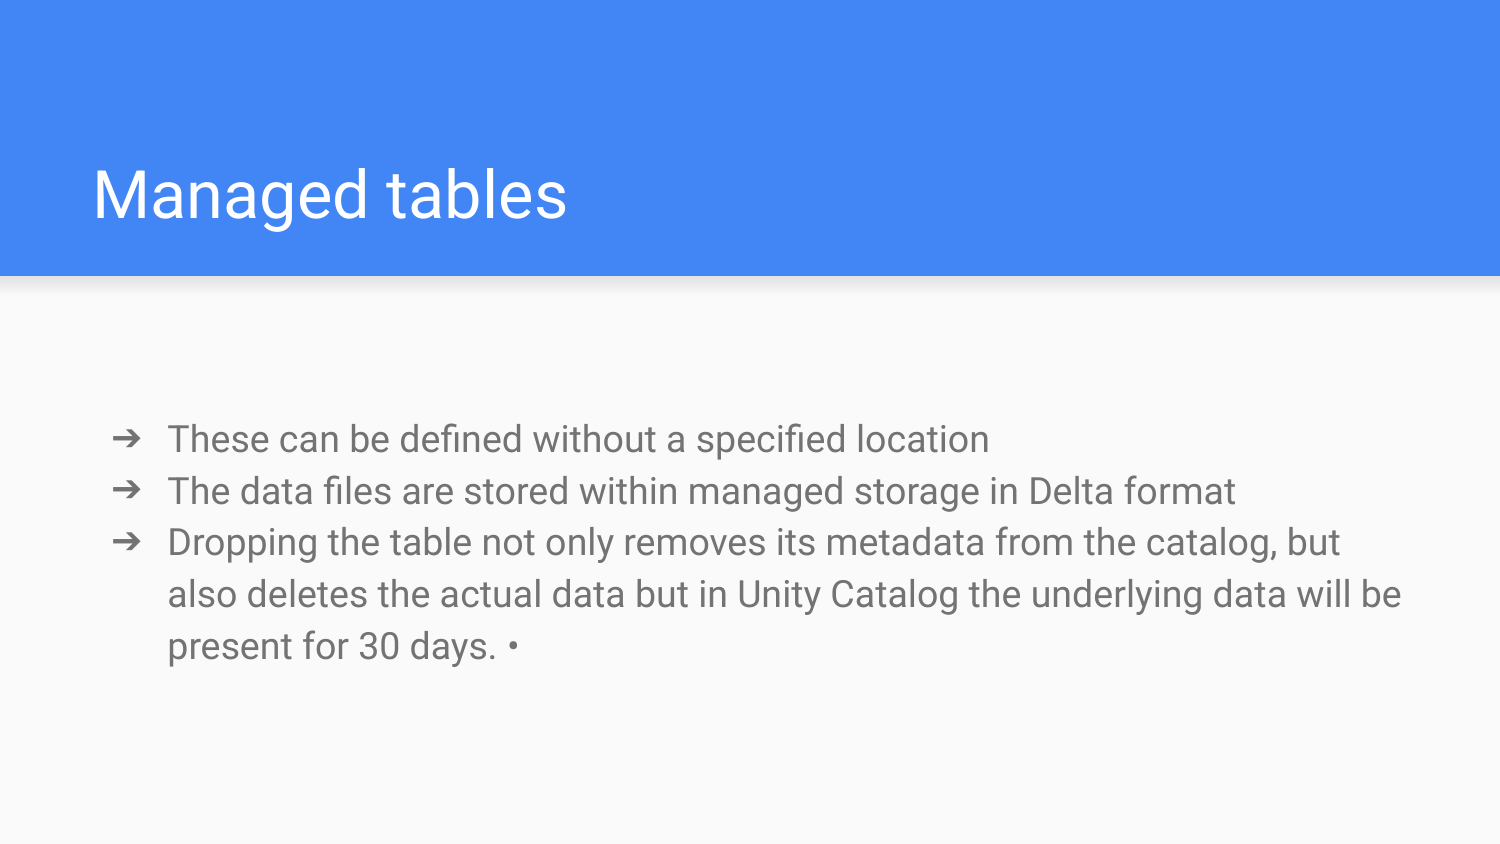

# Managed tables

These can be defined without a specified location
The data files are stored within managed storage in Delta format
Dropping the table not only removes its metadata from the catalog, but also deletes the actual data but in Unity Catalog the underlying data will be present for 30 days. •